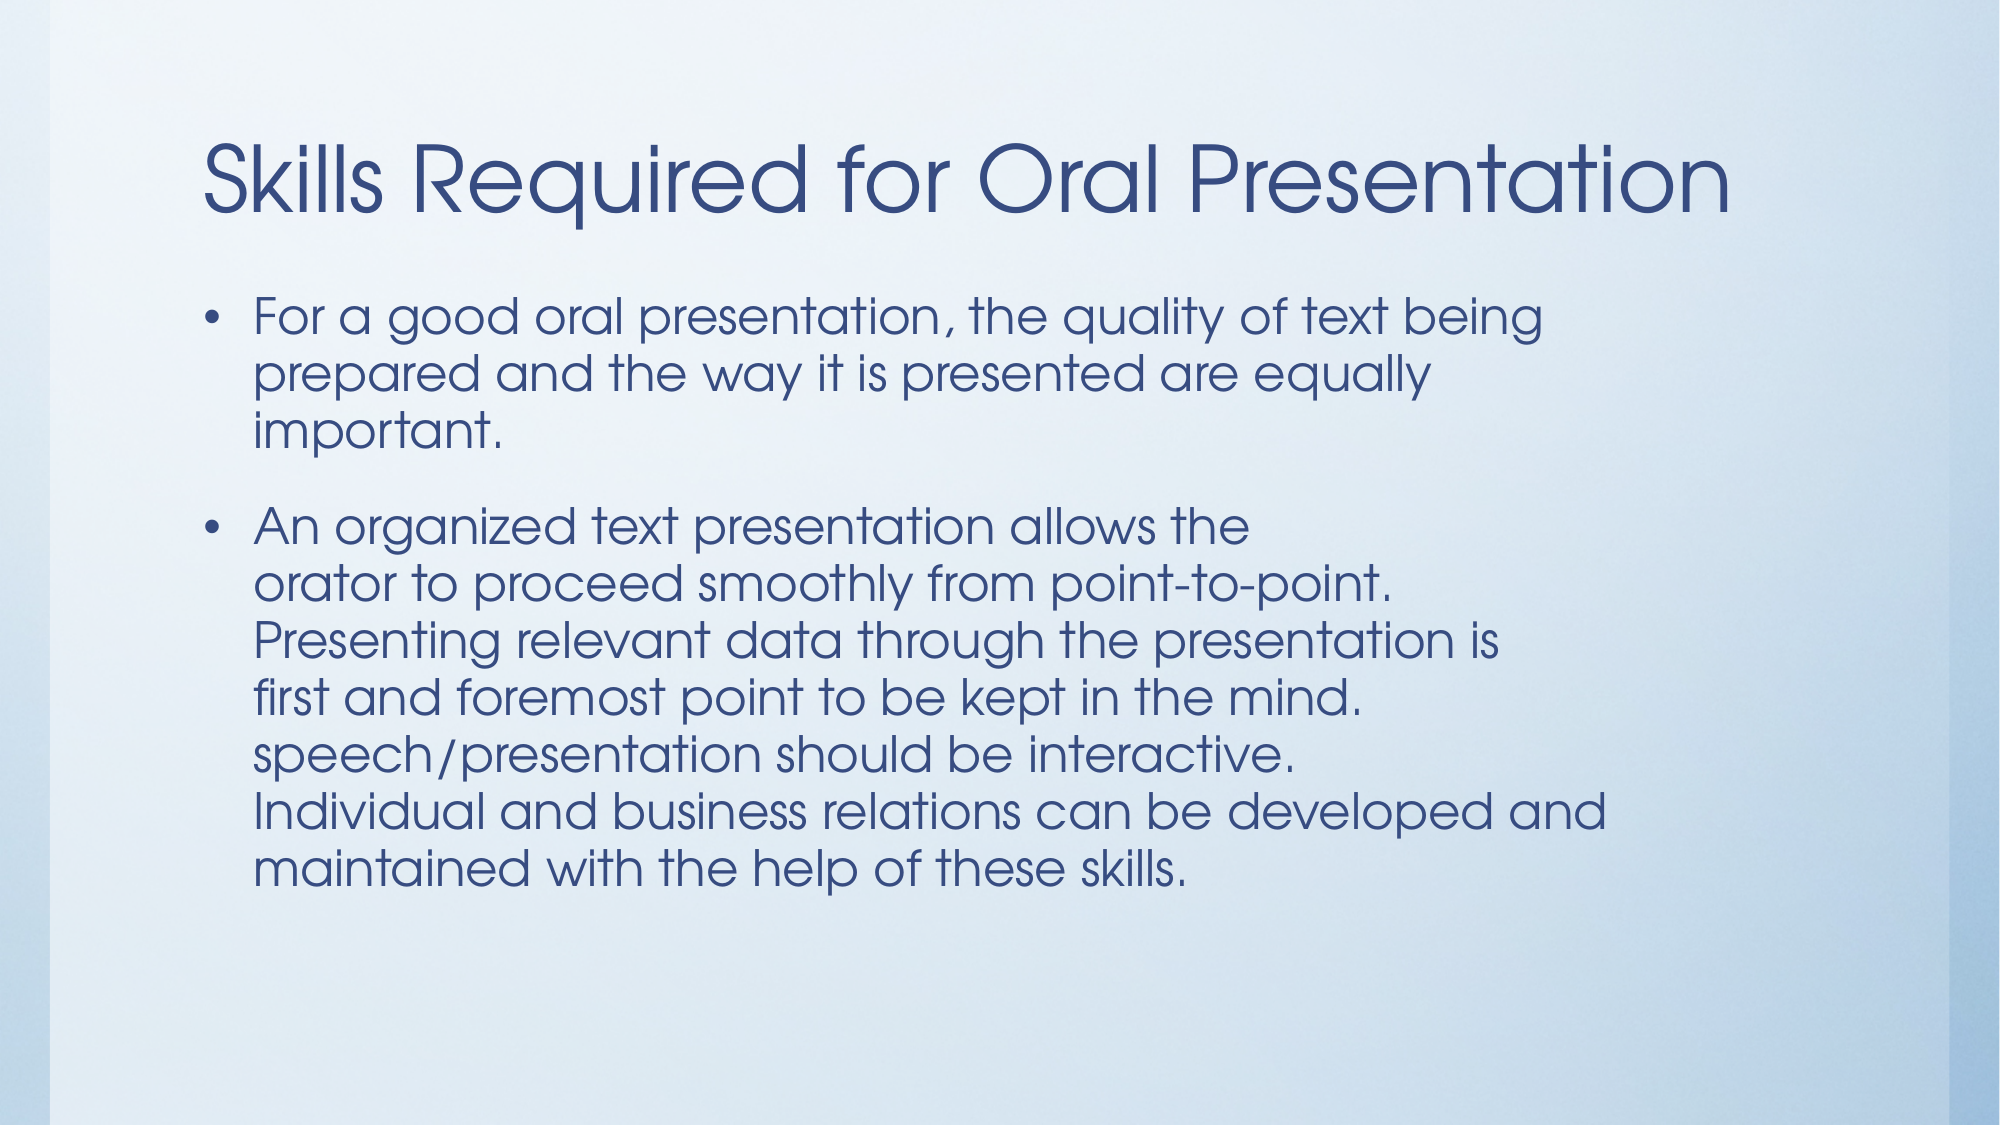

# Skills Required for Oral Presentation
For a good oral presentation, the quality of text being
prepared and the way it is presented are equally
important.
An organized text presentation allows the
orator to proceed smoothly from point-to-point.
Presenting relevant data through the presentation is
first and foremost point to be kept in the mind.
speech/presentation should be interactive.
Individual and business relations can be developed and maintained with the help of these skills.